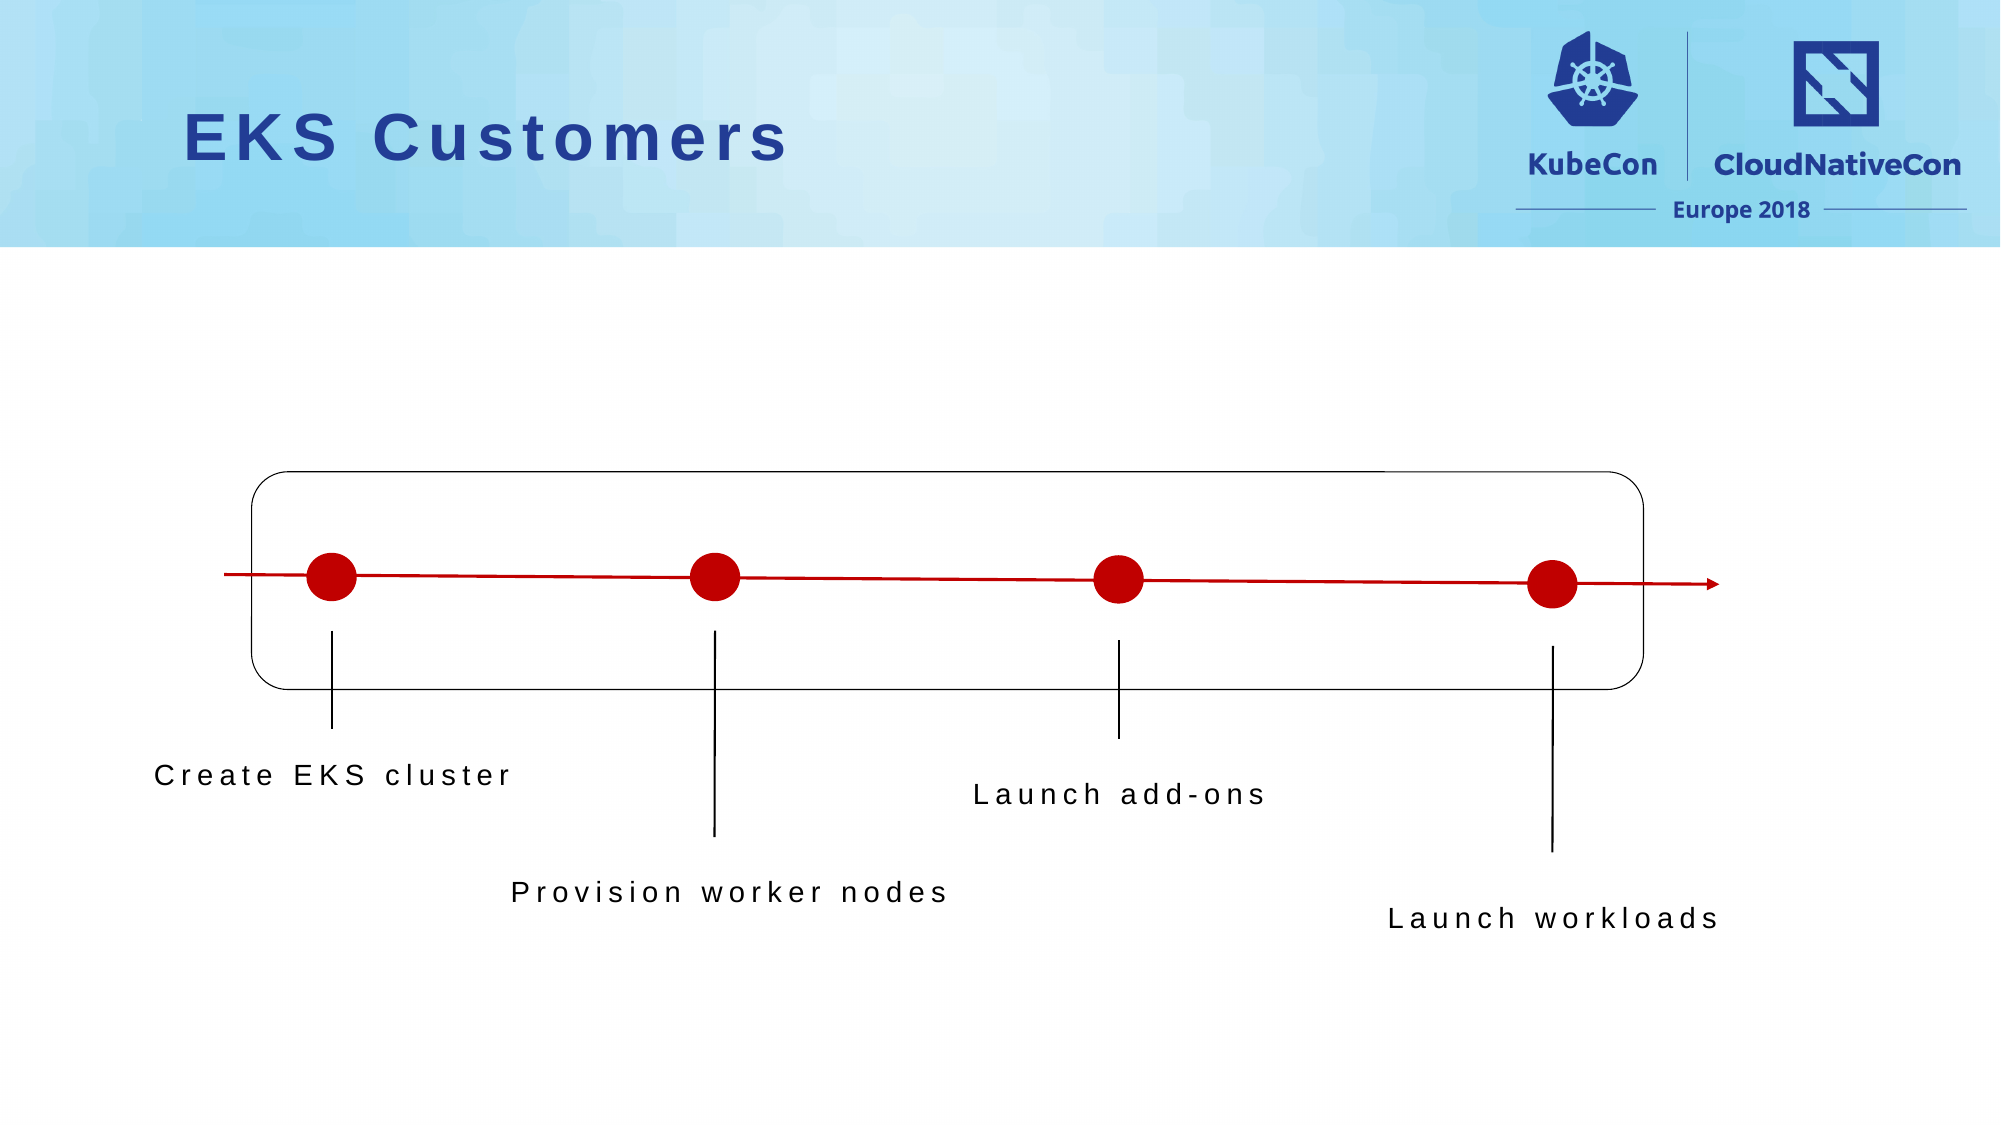

# EKS Customers

Create EKS cluster
Launch add-ons
Provision worker nodes
Launch workloads